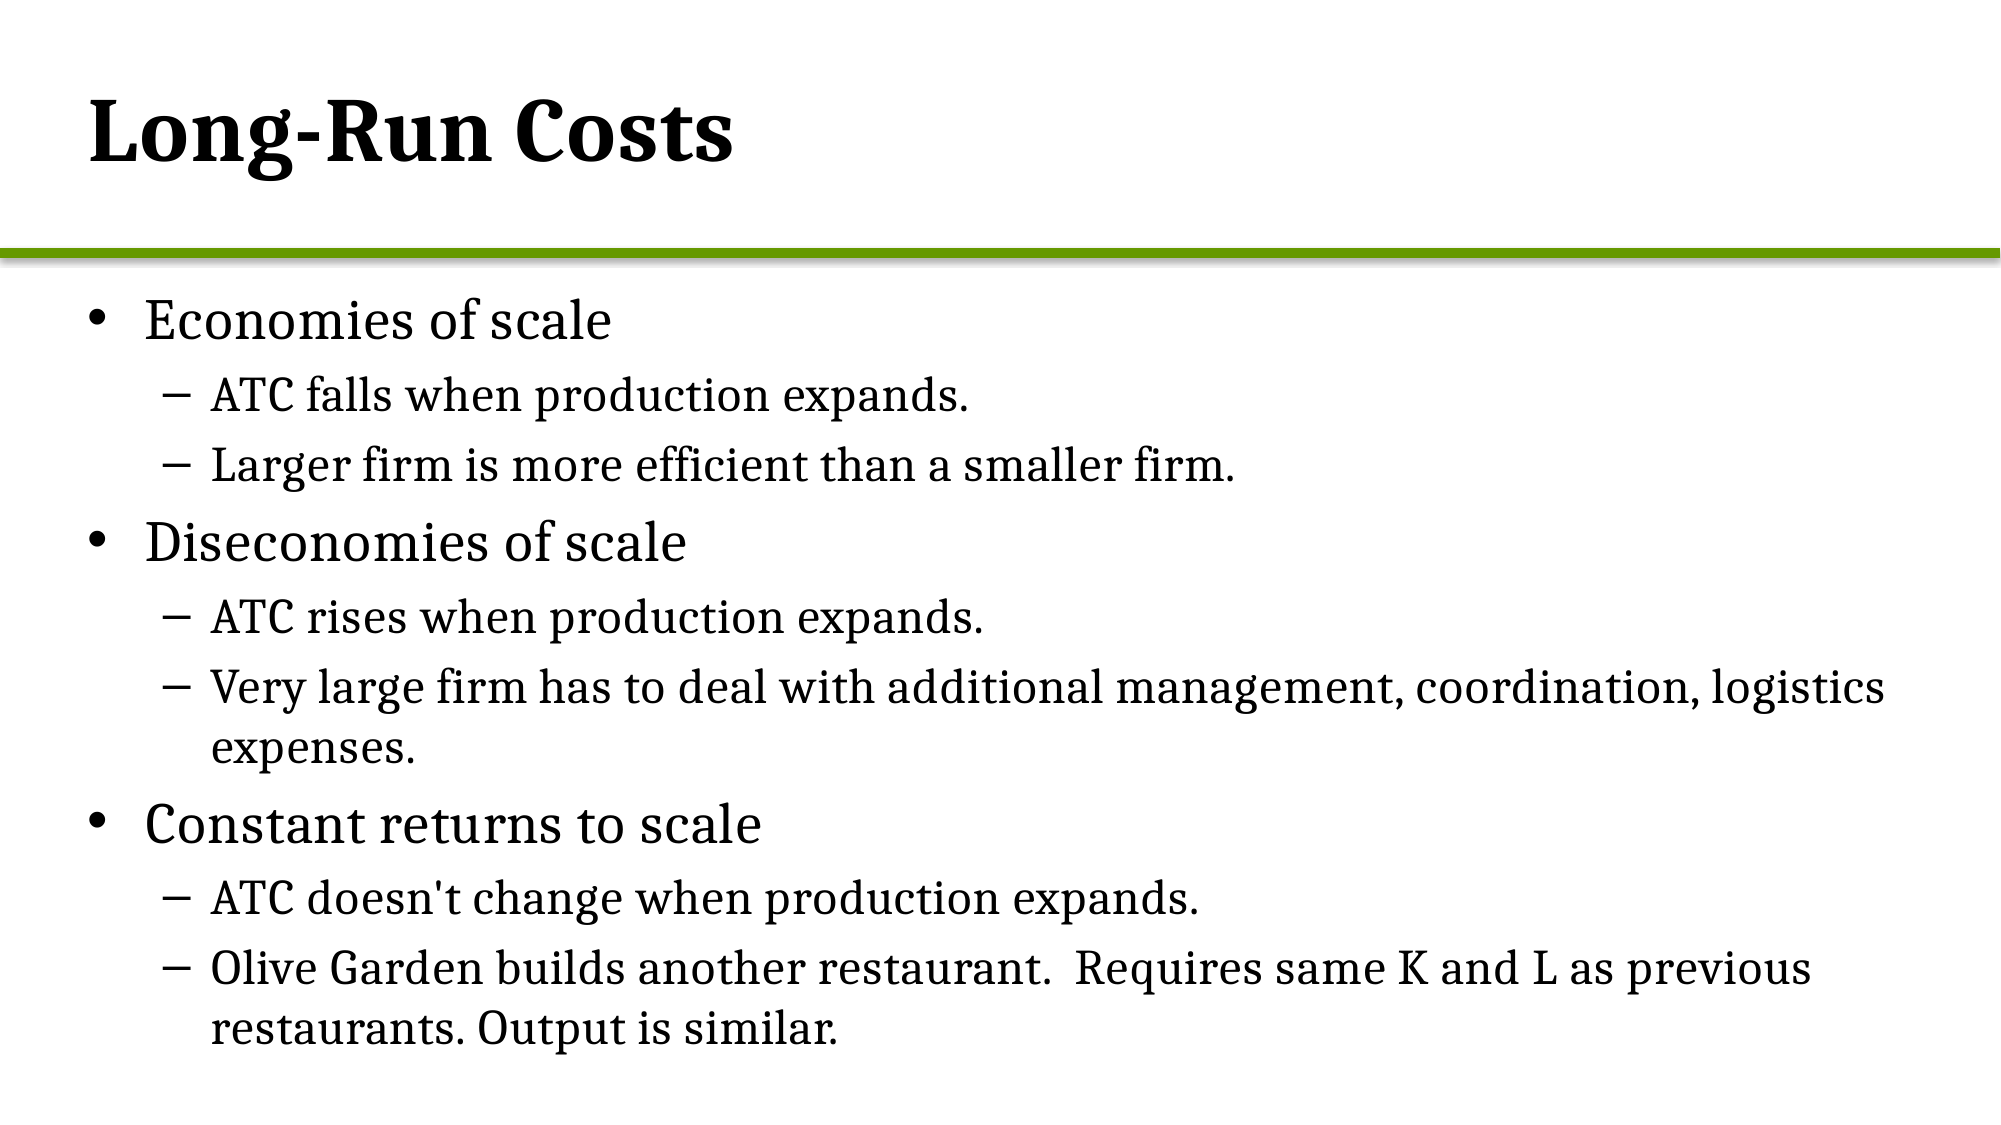

# Long-Run Costs
Economies of scale
ATC falls when production expands.
Larger firm is more efficient than a smaller firm.
Diseconomies of scale
ATC rises when production expands.
Very large firm has to deal with additional management, coordination, logistics expenses.
Constant returns to scale
ATC doesn't change when production expands.
Olive Garden builds another restaurant.  Requires same K and L as previous restaurants. Output is similar.